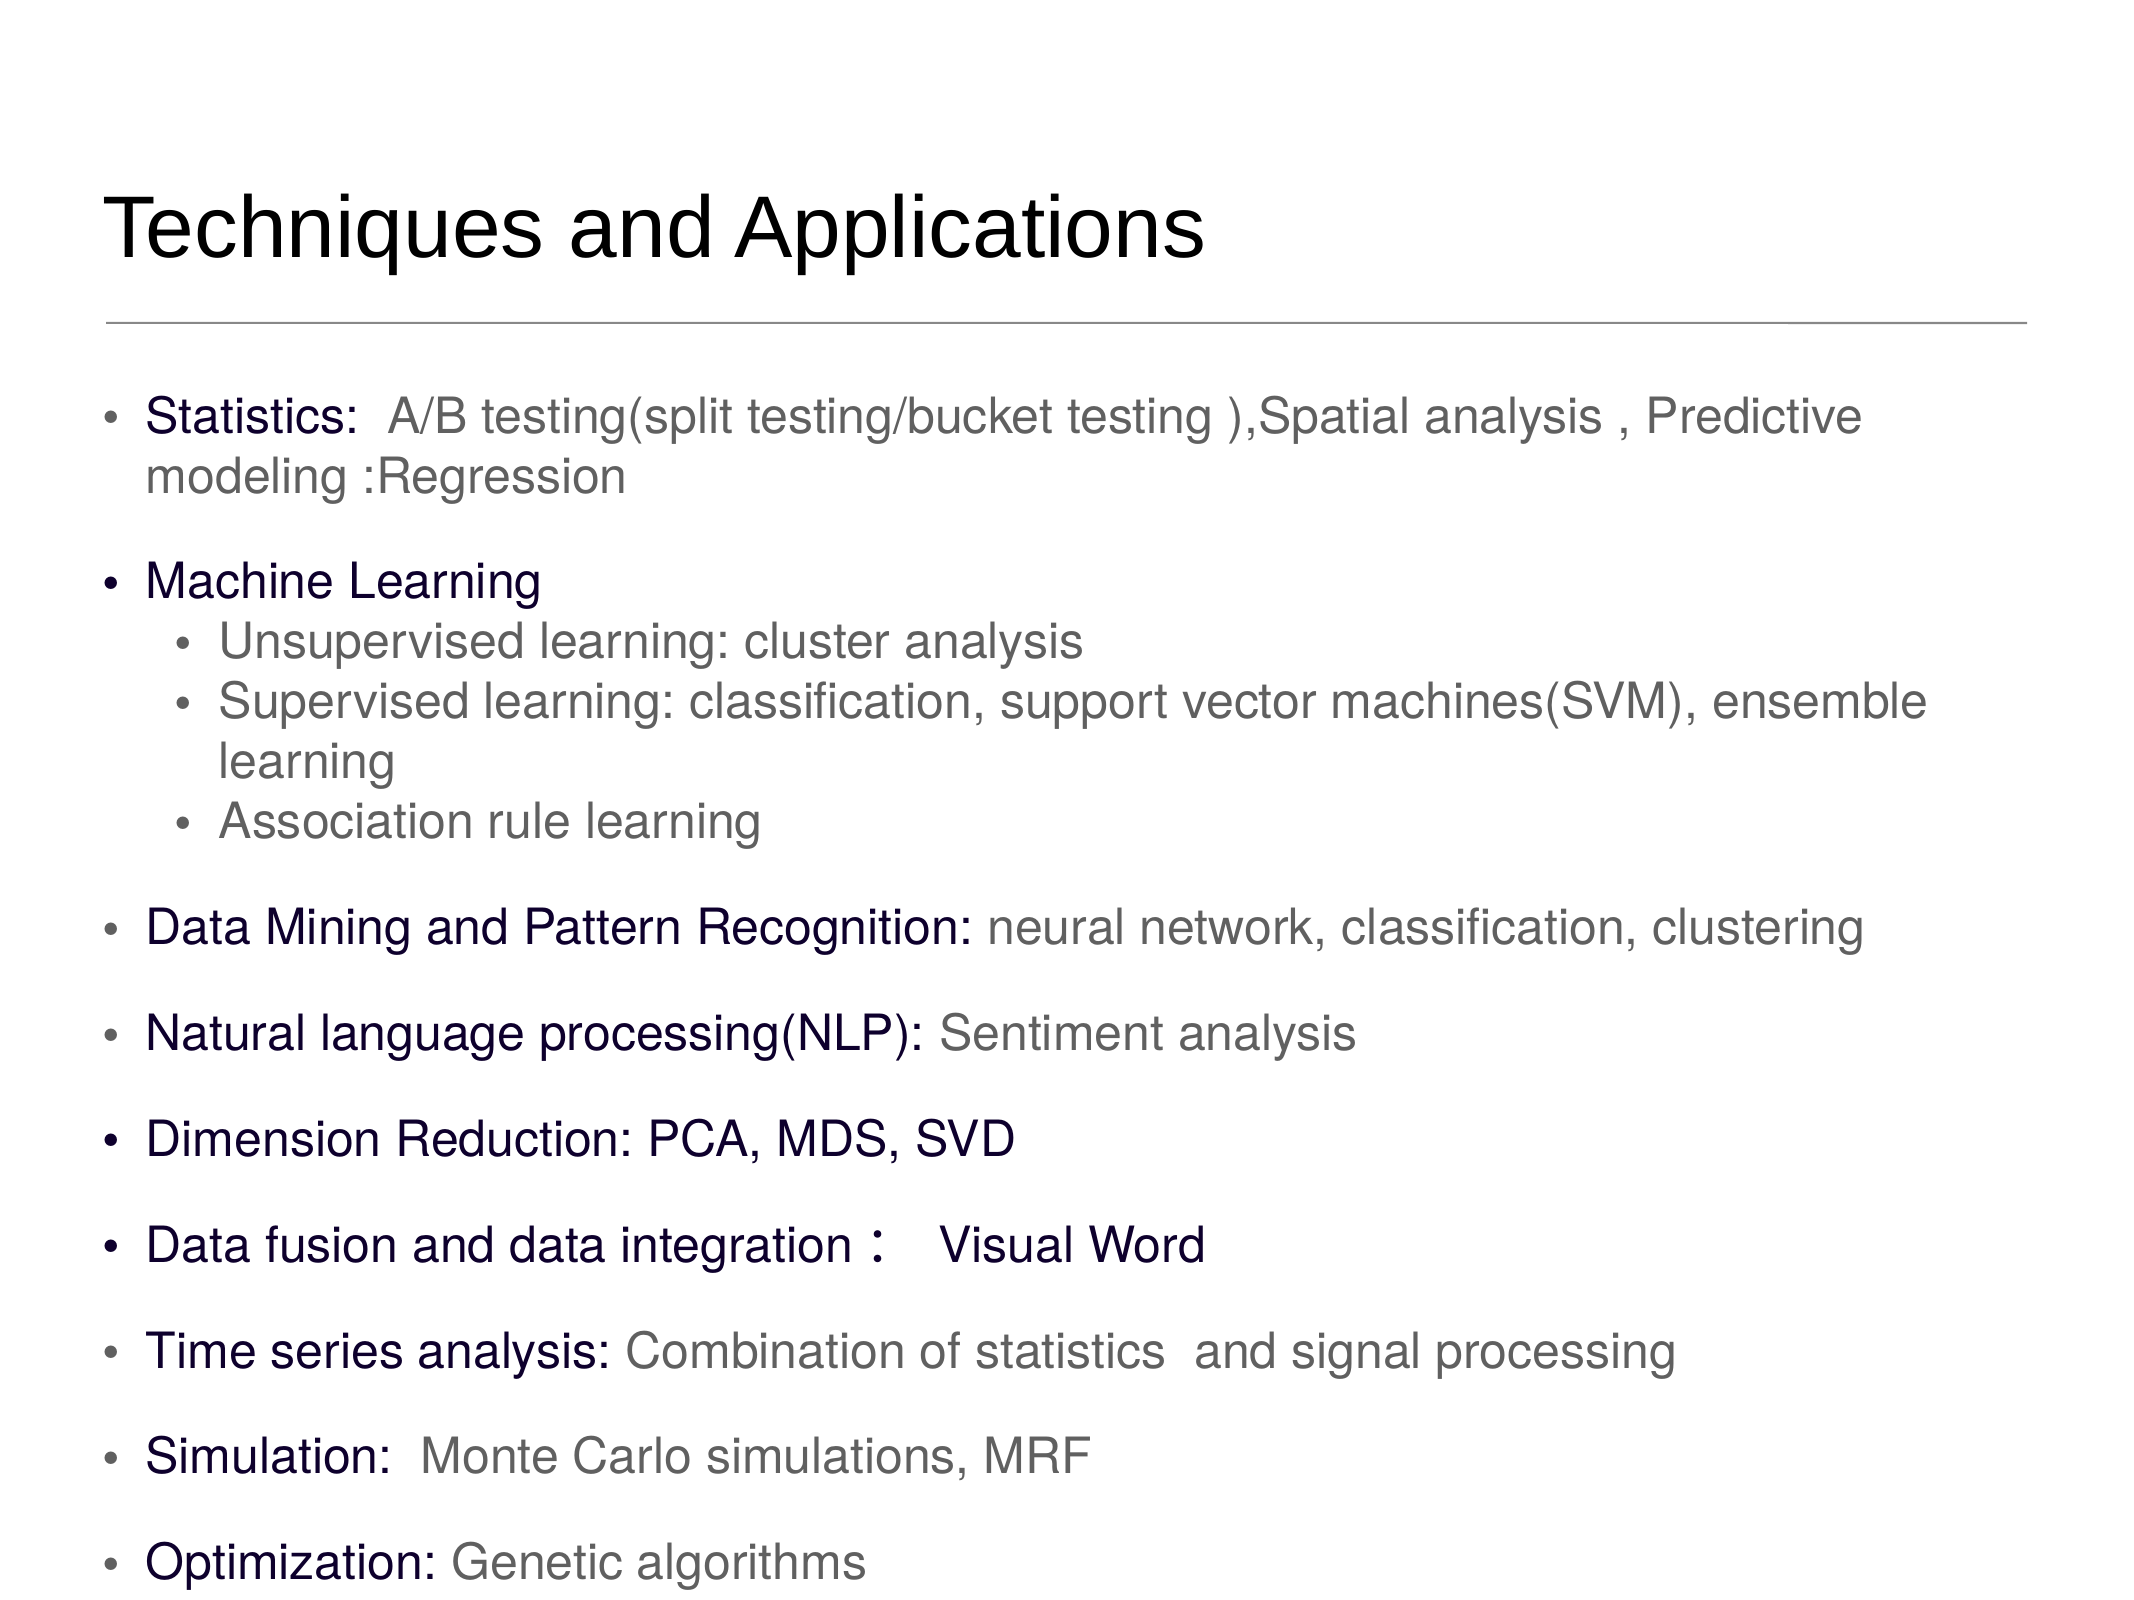

# Techniques and Applications
Statistics:  A/B testing(split testing/bucket testing ),Spatial analysis , Predictive modeling :Regression
Machine Learning
Unsupervised learning: cluster analysis
Supervised learning: classification, support vector machines(SVM), ensemble learning
Association rule learning
Data Mining and Pattern Recognition: neural network, classification, clustering
Natural language processing(NLP): Sentiment analysis
Dimension Reduction: PCA, MDS, SVD
Data fusion and data integration： Visual Word
Time series analysis: Combination of statistics  and signal processing
Simulation:  Monte Carlo simulations, MRF
Optimization: Genetic algorithms
Visualization: Scientific Viz, Inforviz, Visual Analtytics